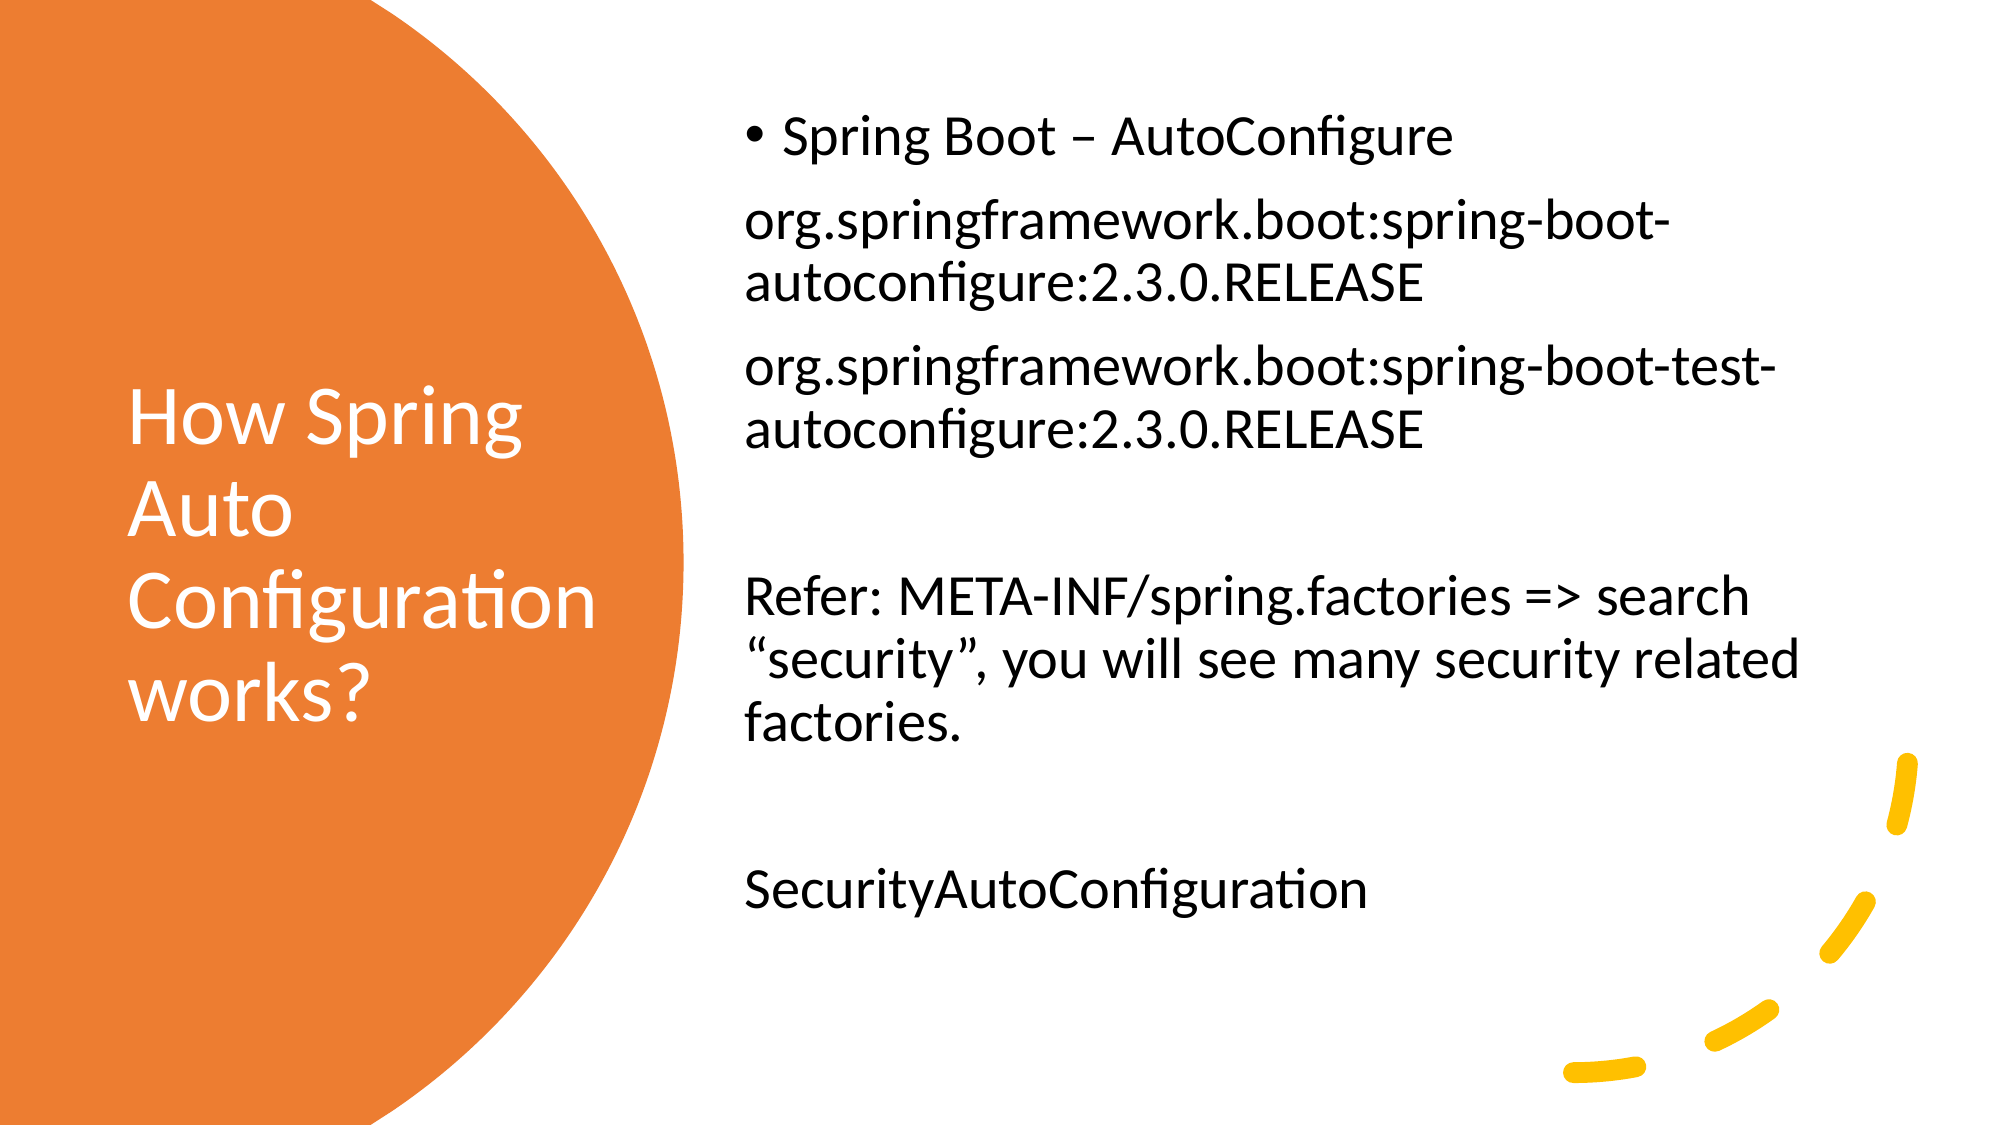

Spring Boot – AutoConfigure
org.springframework.boot:spring-boot-autoconfigure:2.3.0.RELEASE
org.springframework.boot:spring-boot-test-autoconfigure:2.3.0.RELEASE

Refer: META-INF/spring.factories => search “security”, you will see many security related factories.

SecurityAutoConfiguration

# How Spring Auto Configuration works?